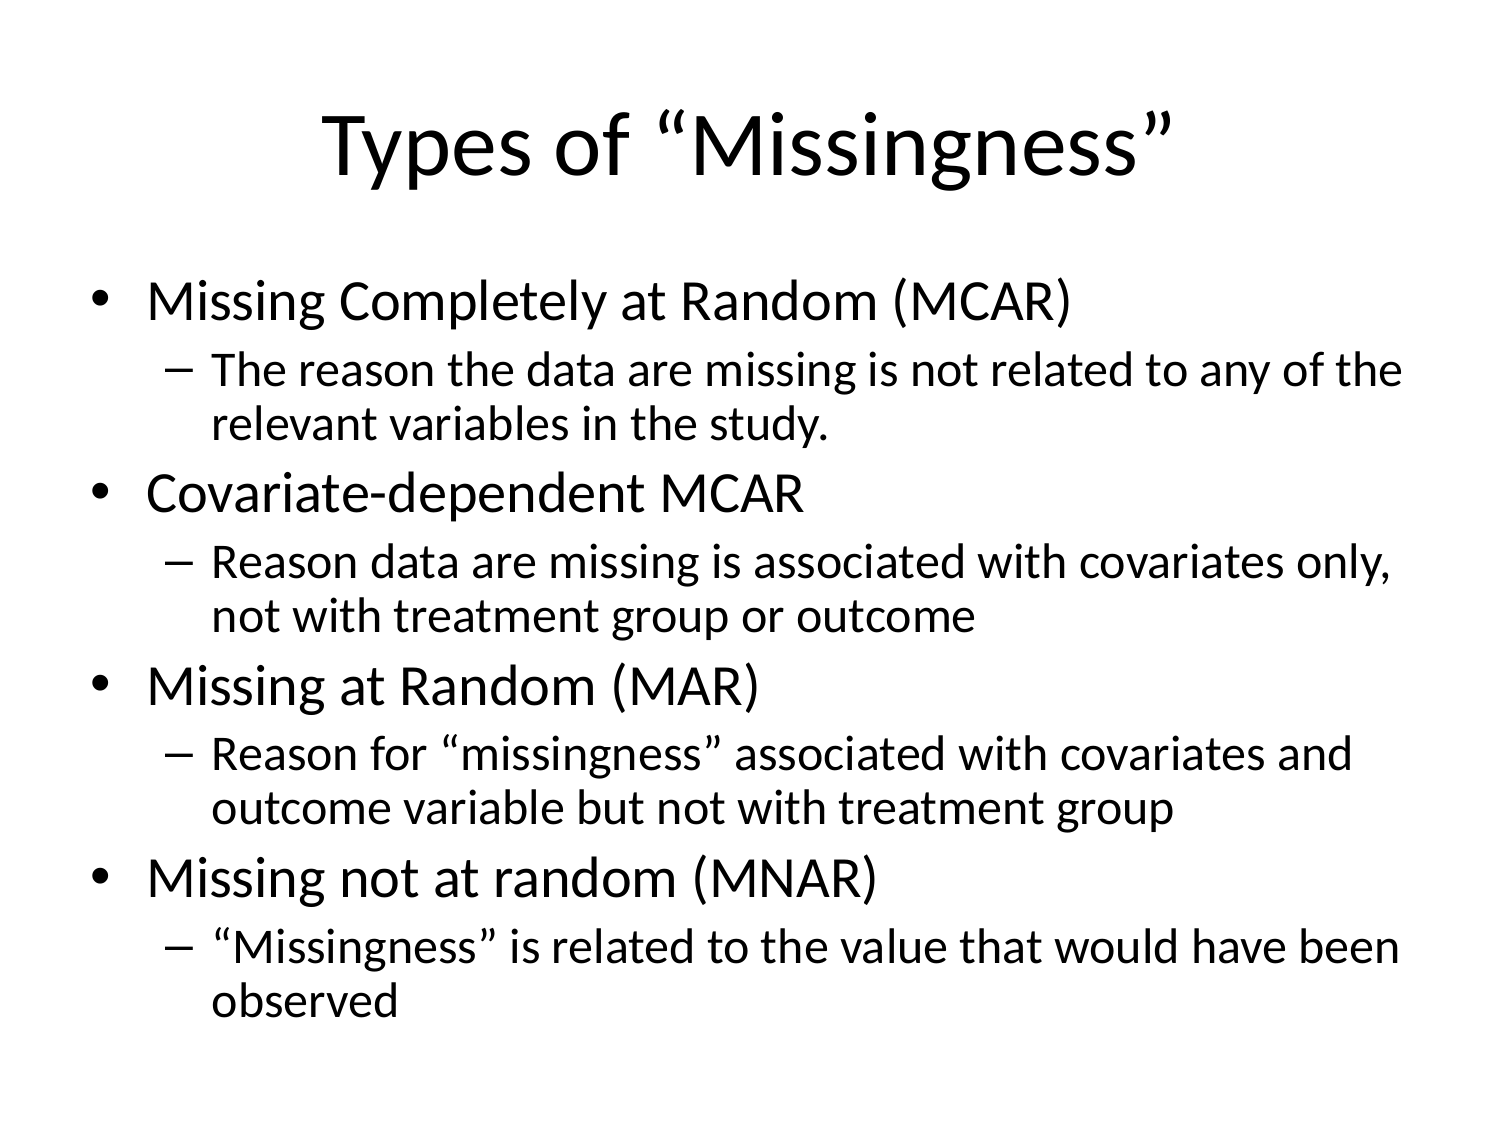

# Types of “Missingness”
Missing Completely at Random (MCAR)
The reason the data are missing is not related to any of the relevant variables in the study.
Covariate-dependent MCAR
Reason data are missing is associated with covariates only, not with treatment group or outcome
Missing at Random (MAR)
Reason for “missingness” associated with covariates and outcome variable but not with treatment group
Missing not at random (MNAR)
“Missingness” is related to the value that would have been observed